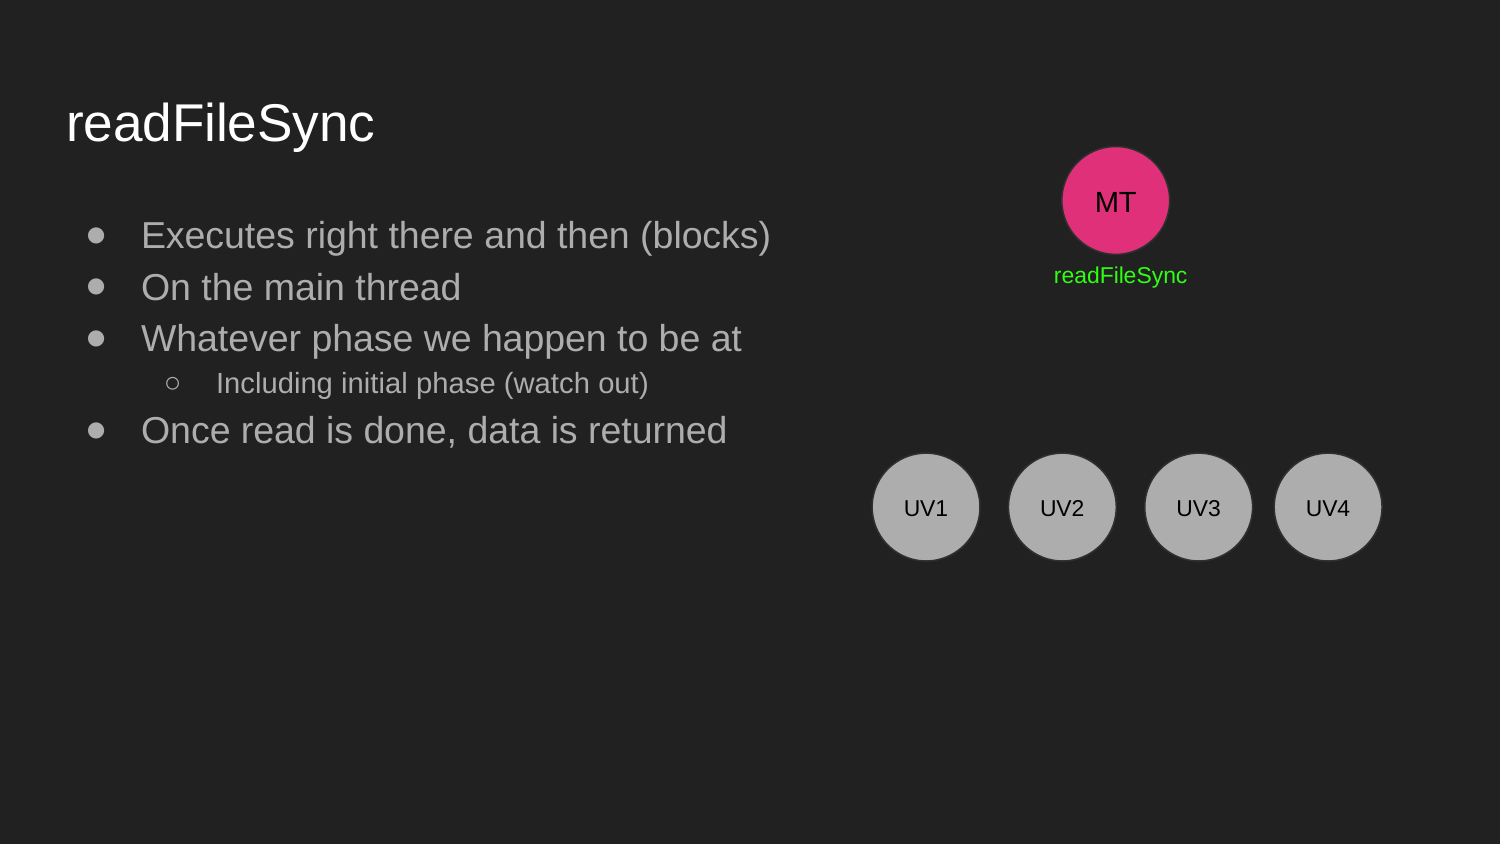

# readFileSync
MT
Executes right there and then (blocks)
On the main thread
Whatever phase we happen to be at
Including initial phase (watch out)
Once read is done, data is returned
readFileSync
UV1
UV2
UV3
UV4